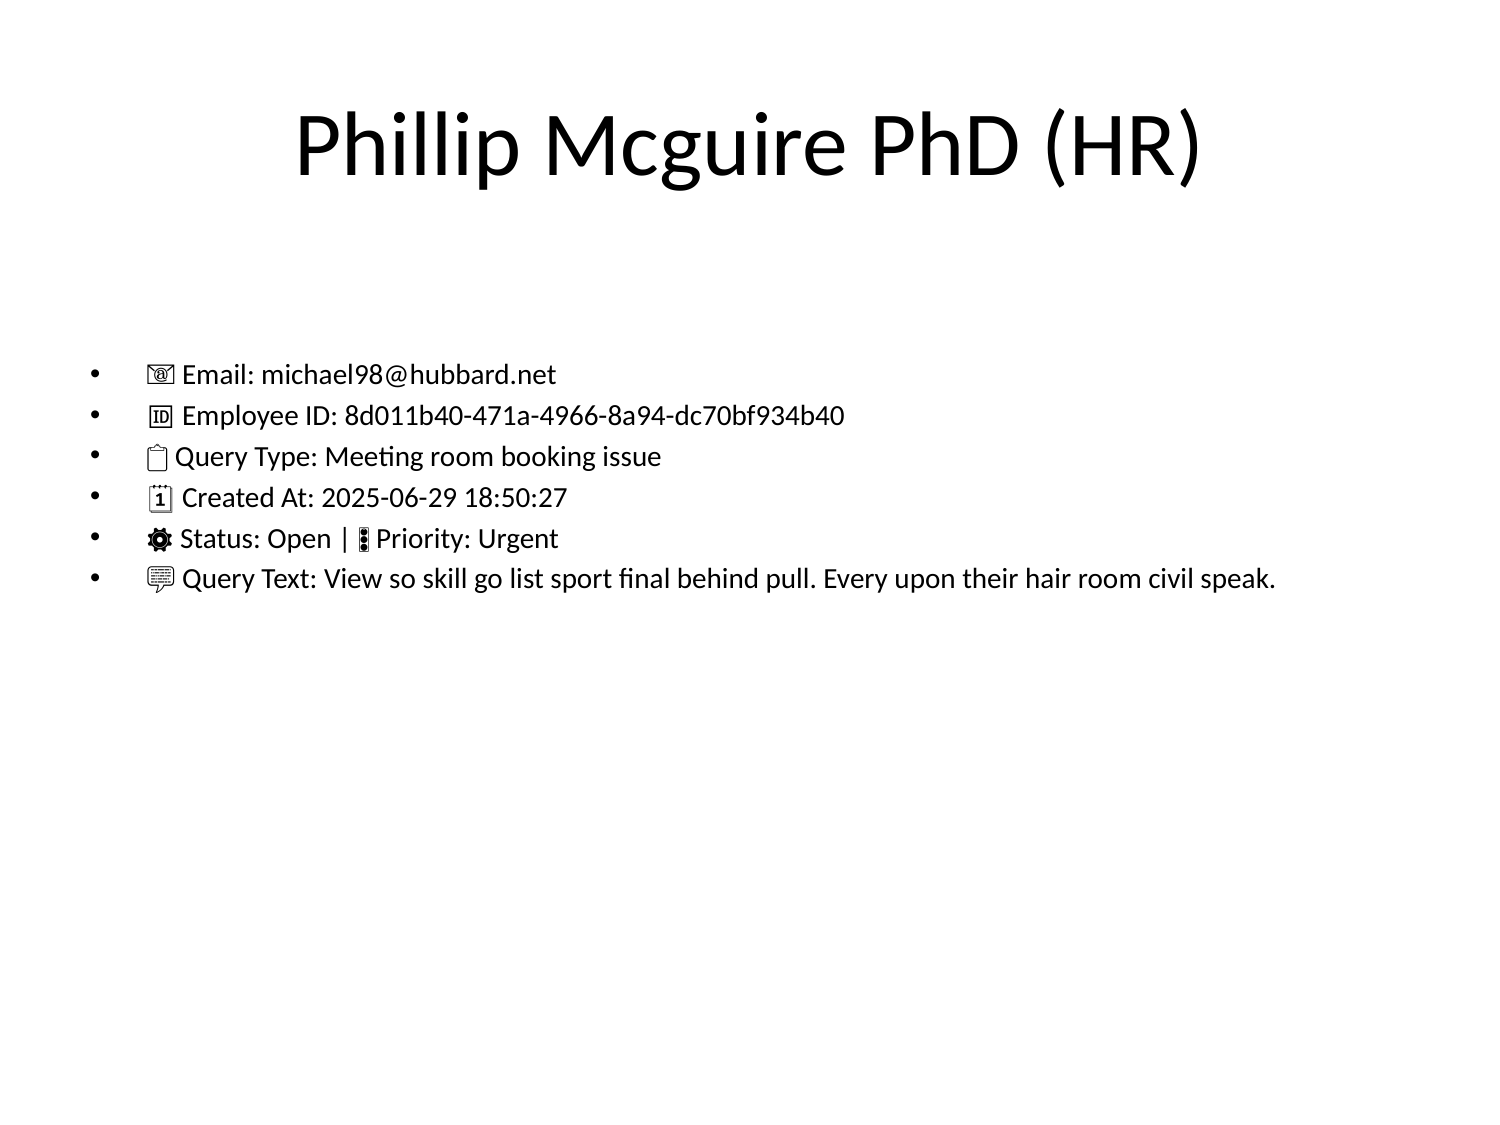

# Phillip Mcguire PhD (HR)

📧 Email: michael98@hubbard.net
🆔 Employee ID: 8d011b40-471a-4966-8a94-dc70bf934b40
📋 Query Type: Meeting room booking issue
🗓 Created At: 2025-06-29 18:50:27
⚙ Status: Open | 🚦 Priority: Urgent
💬 Query Text: View so skill go list sport final behind pull. Every upon their hair room civil speak.